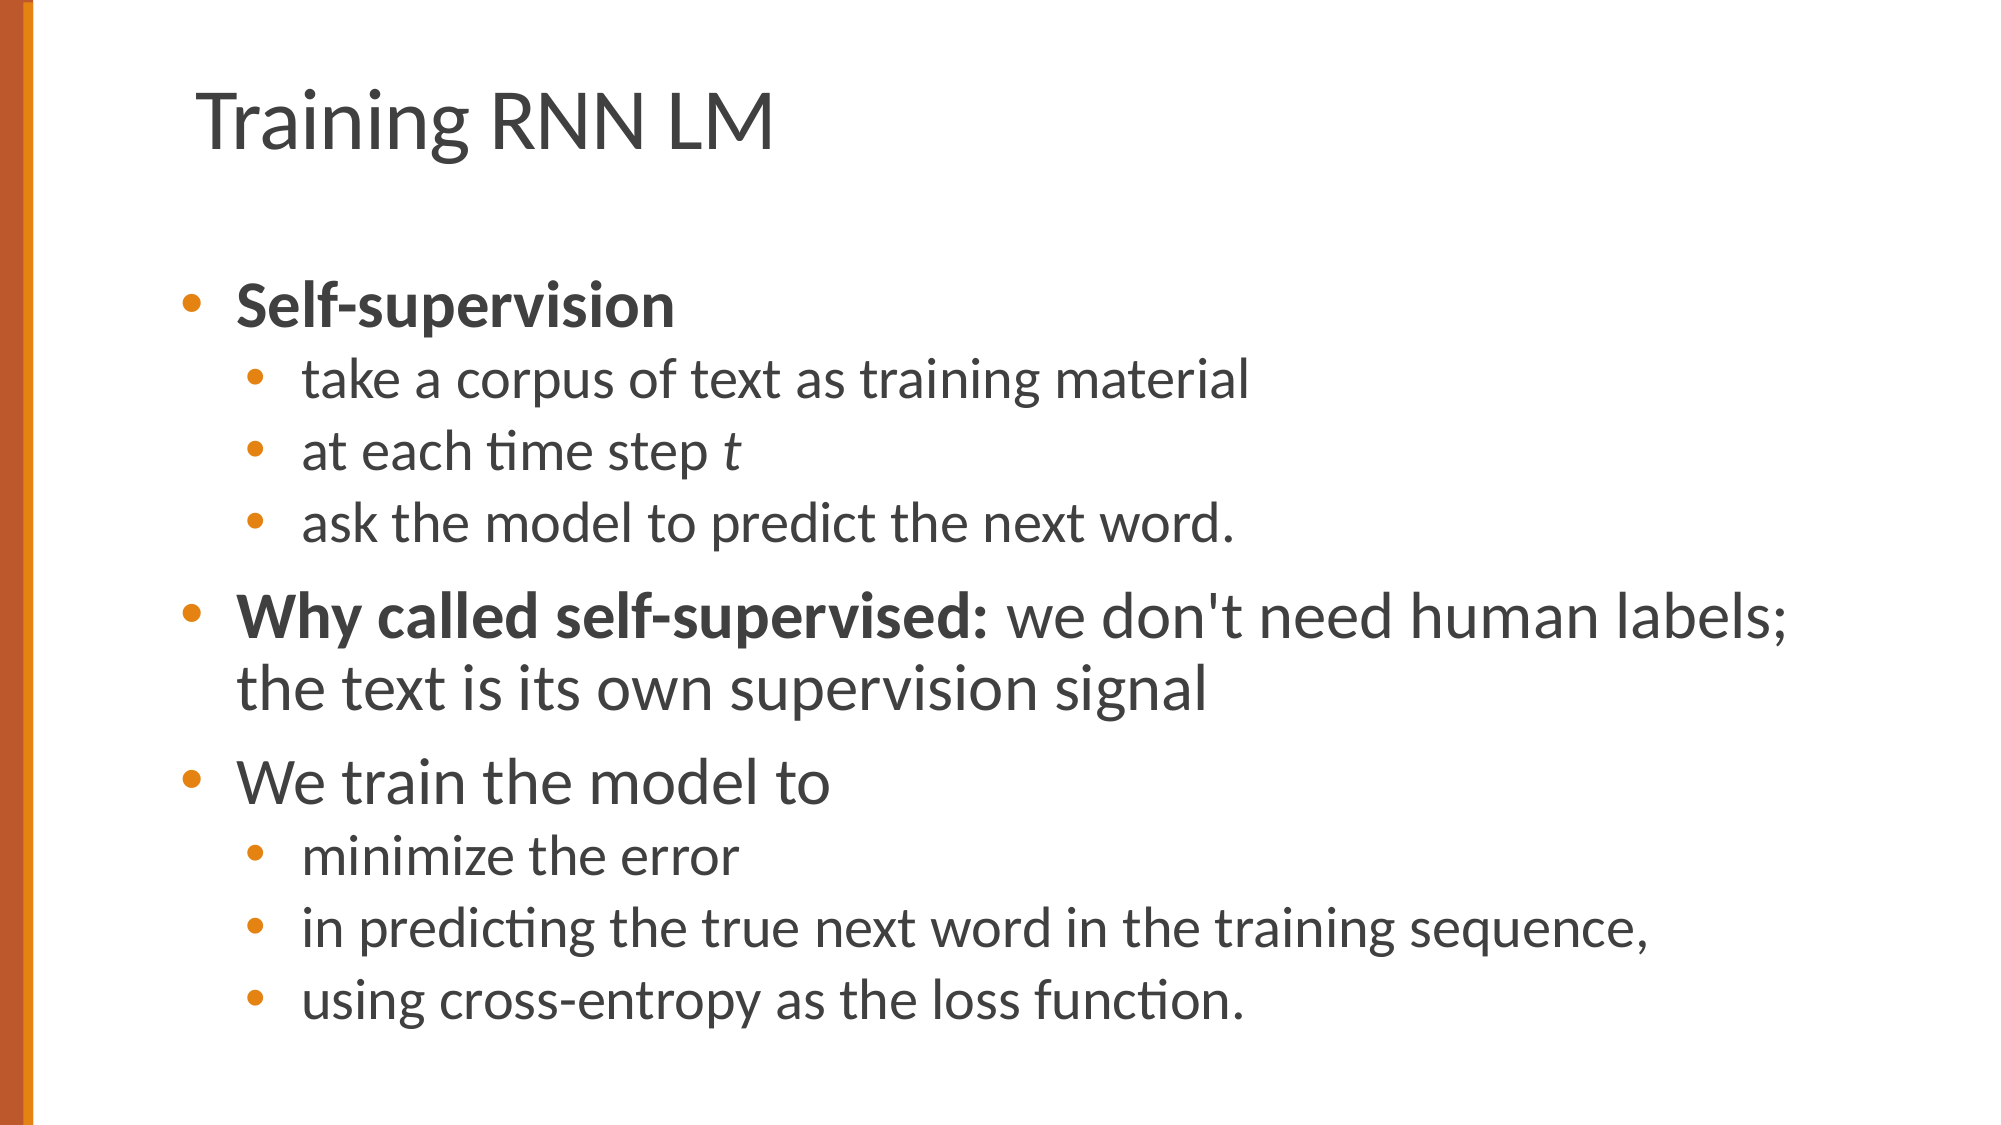

# Training RNN LM
Self-supervision
take a corpus of text as training material
at each time step t
ask the model to predict the next word.
Why called self-supervised: we don't need human labels; the text is its own supervision signal
We train the model to
minimize the error
in predicting the true next word in the training sequence,
using cross-entropy as the loss function.